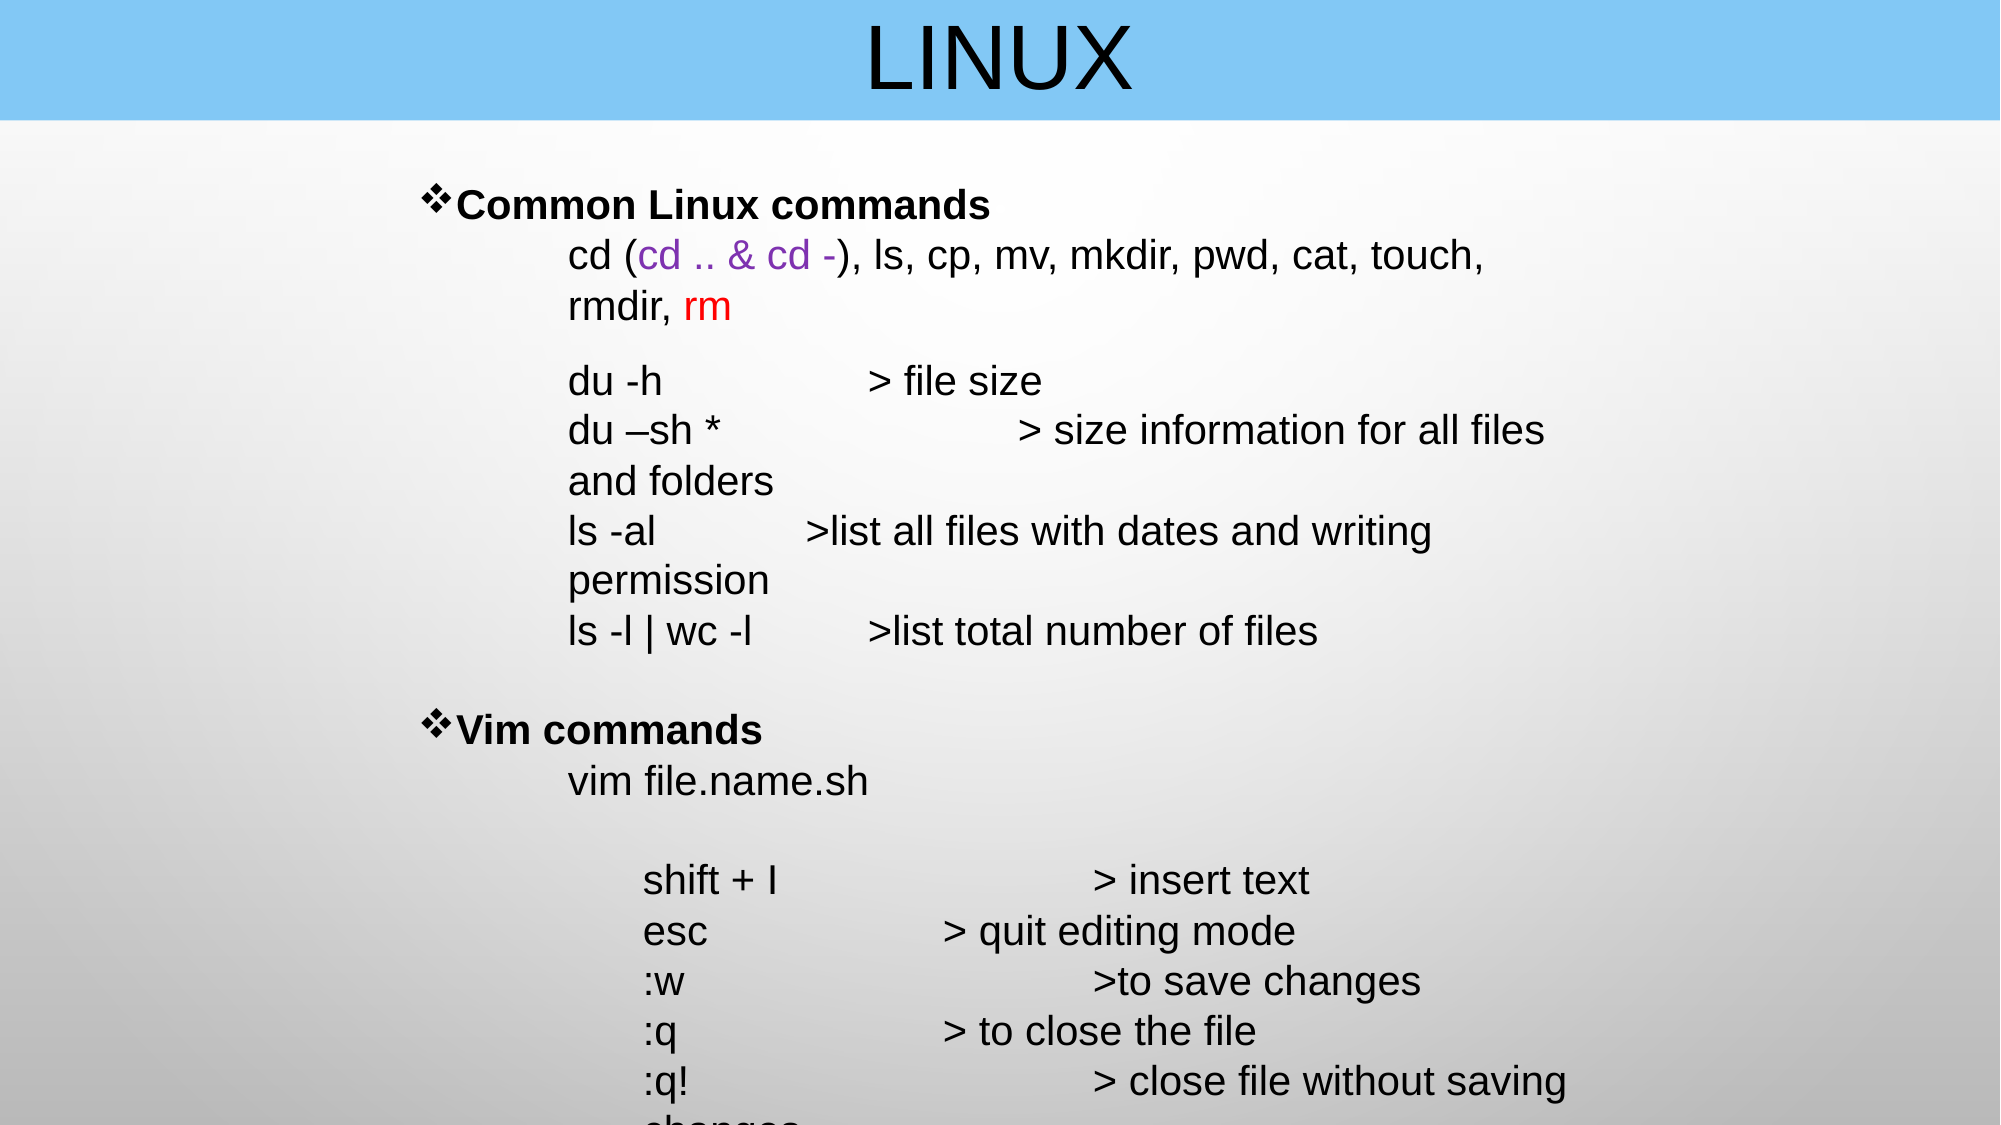

LINUX
Common Linux commands
cd (cd .. & cd -), ls, cp, mv, mkdir, pwd, cat, touch, rmdir, rm

du -h           	> file size
du –sh *		> size information for all files and folders
ls -al             >list all files with dates and writing permission
ls -l | wc -l  	>list total number of files

Vim commands
vim file.name.sh

shift + I  		> insert text
esc         	> quit editing mode
:w   			>to save changes
:q    		> to close the file
:q!			> close file without saving changes
:x			> save and close file
:wq			> save and close file